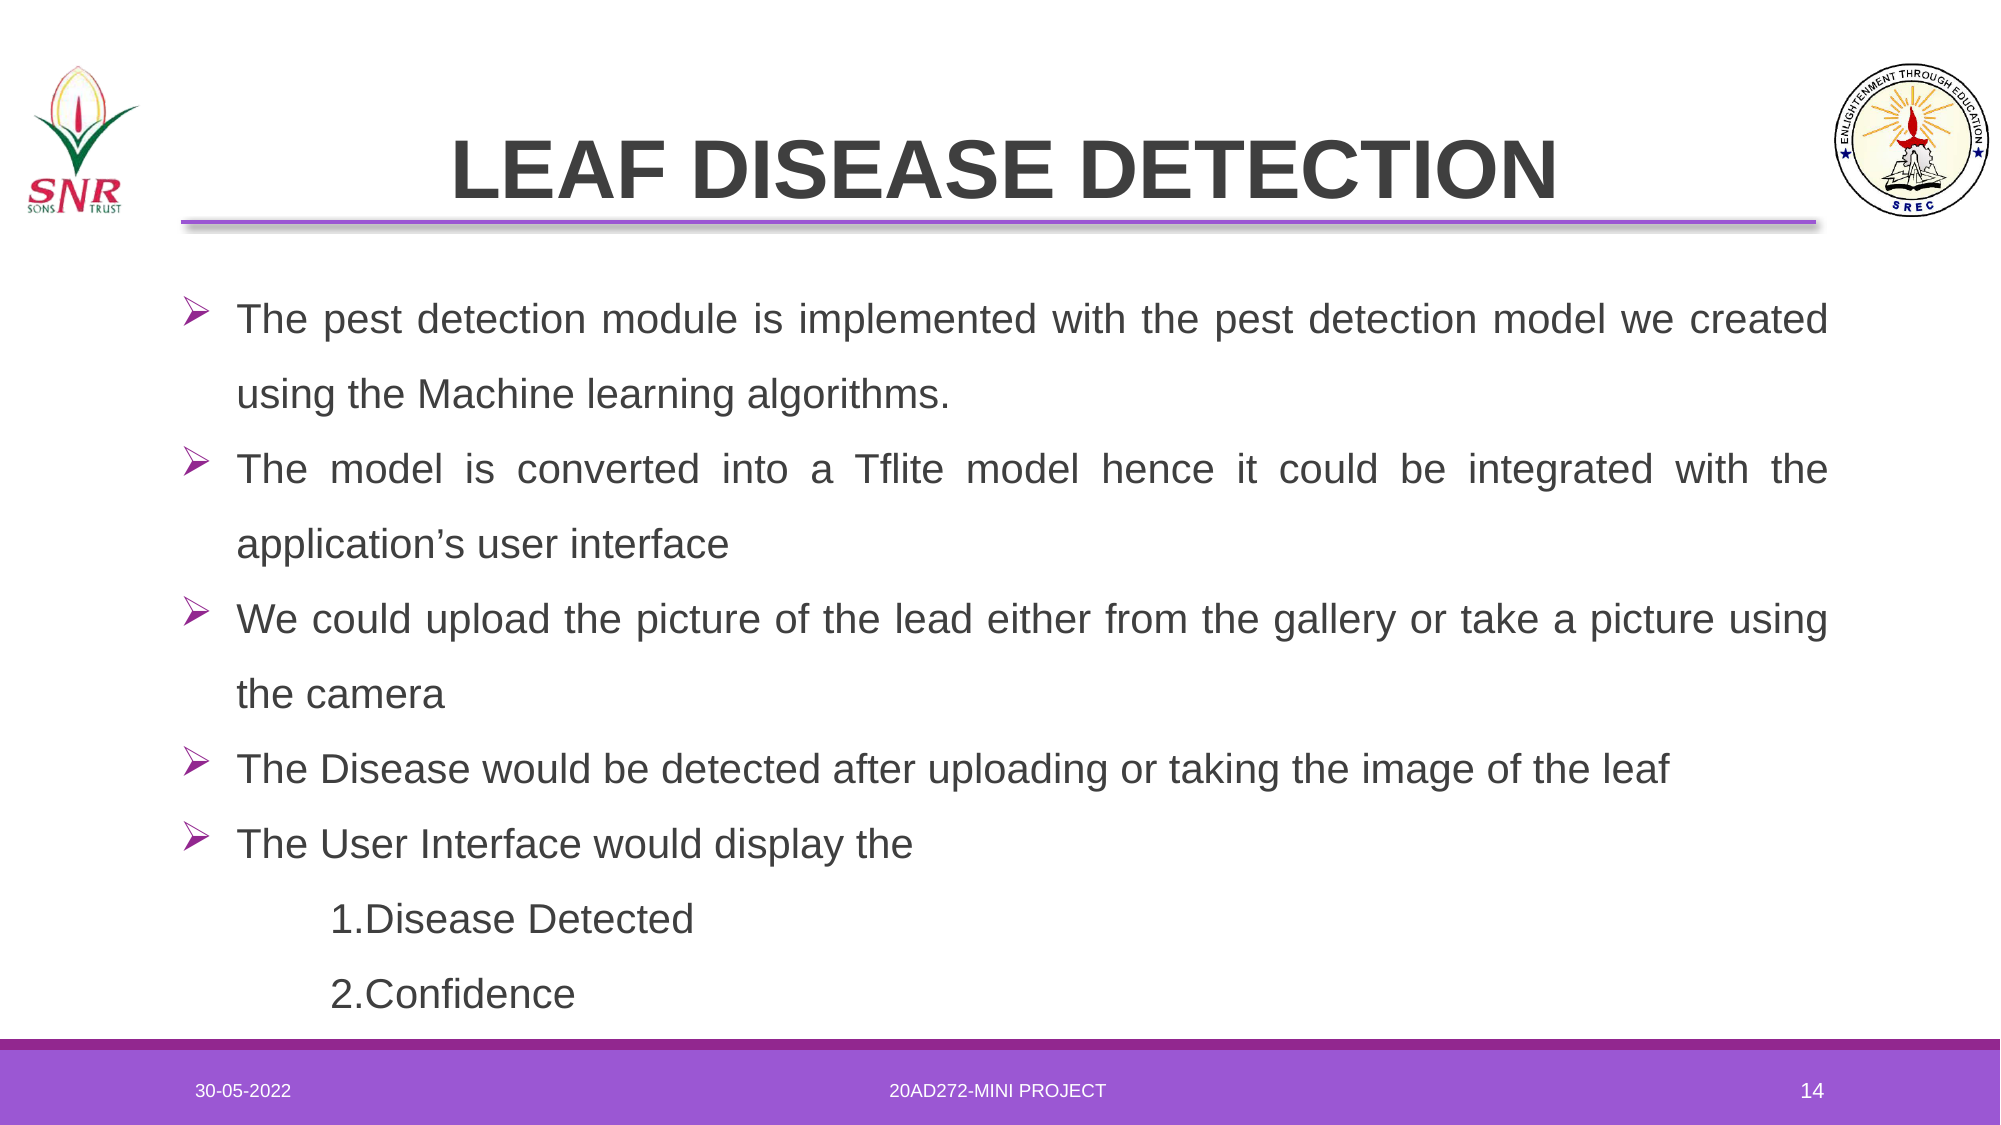

# LEAF DISEASE DETECTION
The pest detection module is implemented with the pest detection model we created using the Machine learning algorithms.
The model is converted into a Tflite model hence it could be integrated with the application’s user interface
We could upload the picture of the lead either from the gallery or take a picture using the camera
The Disease would be detected after uploading or taking the image of the leaf
The User Interface would display the
	1.Disease Detected
	2.Confidence

30-05-2022
20AD272-MINI PROJECT
14